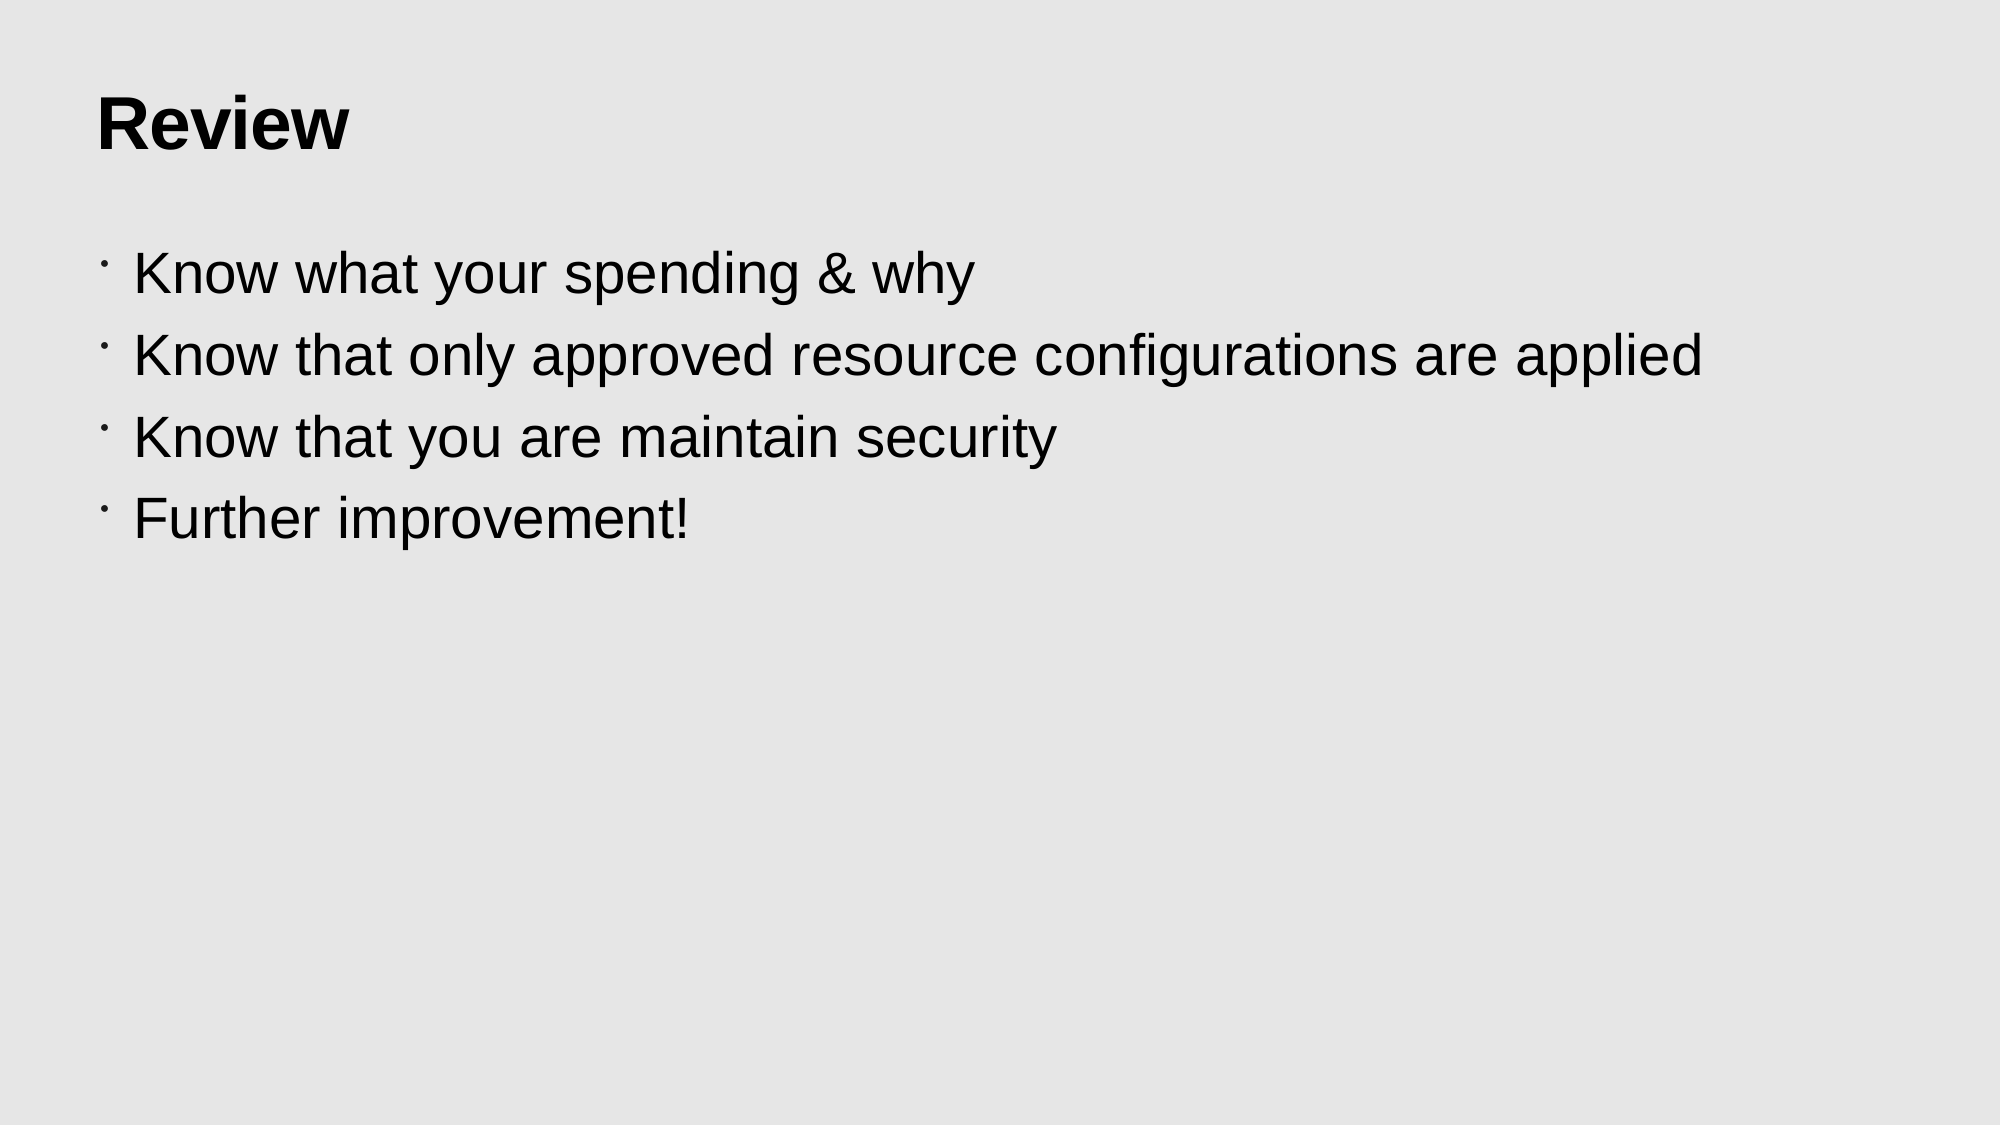

# Review
Know what your spending & why
Know that only approved resource configurations are applied
Know that you are maintain security
Further improvement!